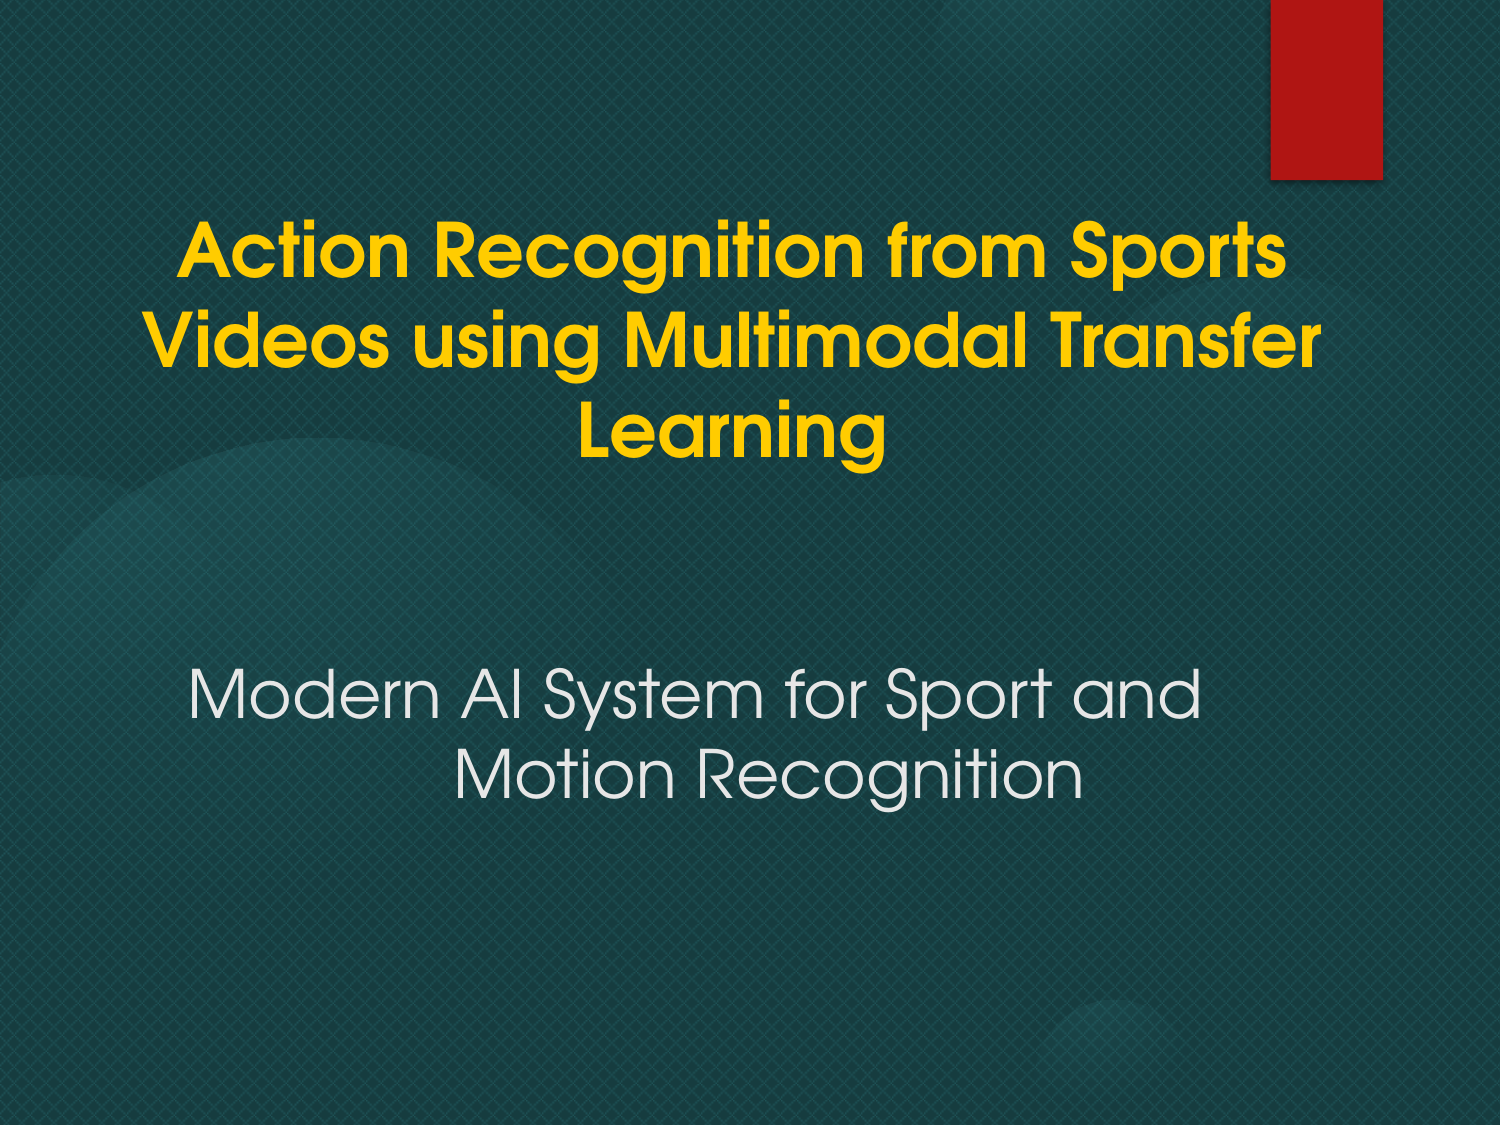

Action Recognition from Sports Videos using Multimodal Transfer Learning

 Modern AI System for Sport and          Motion Recognition